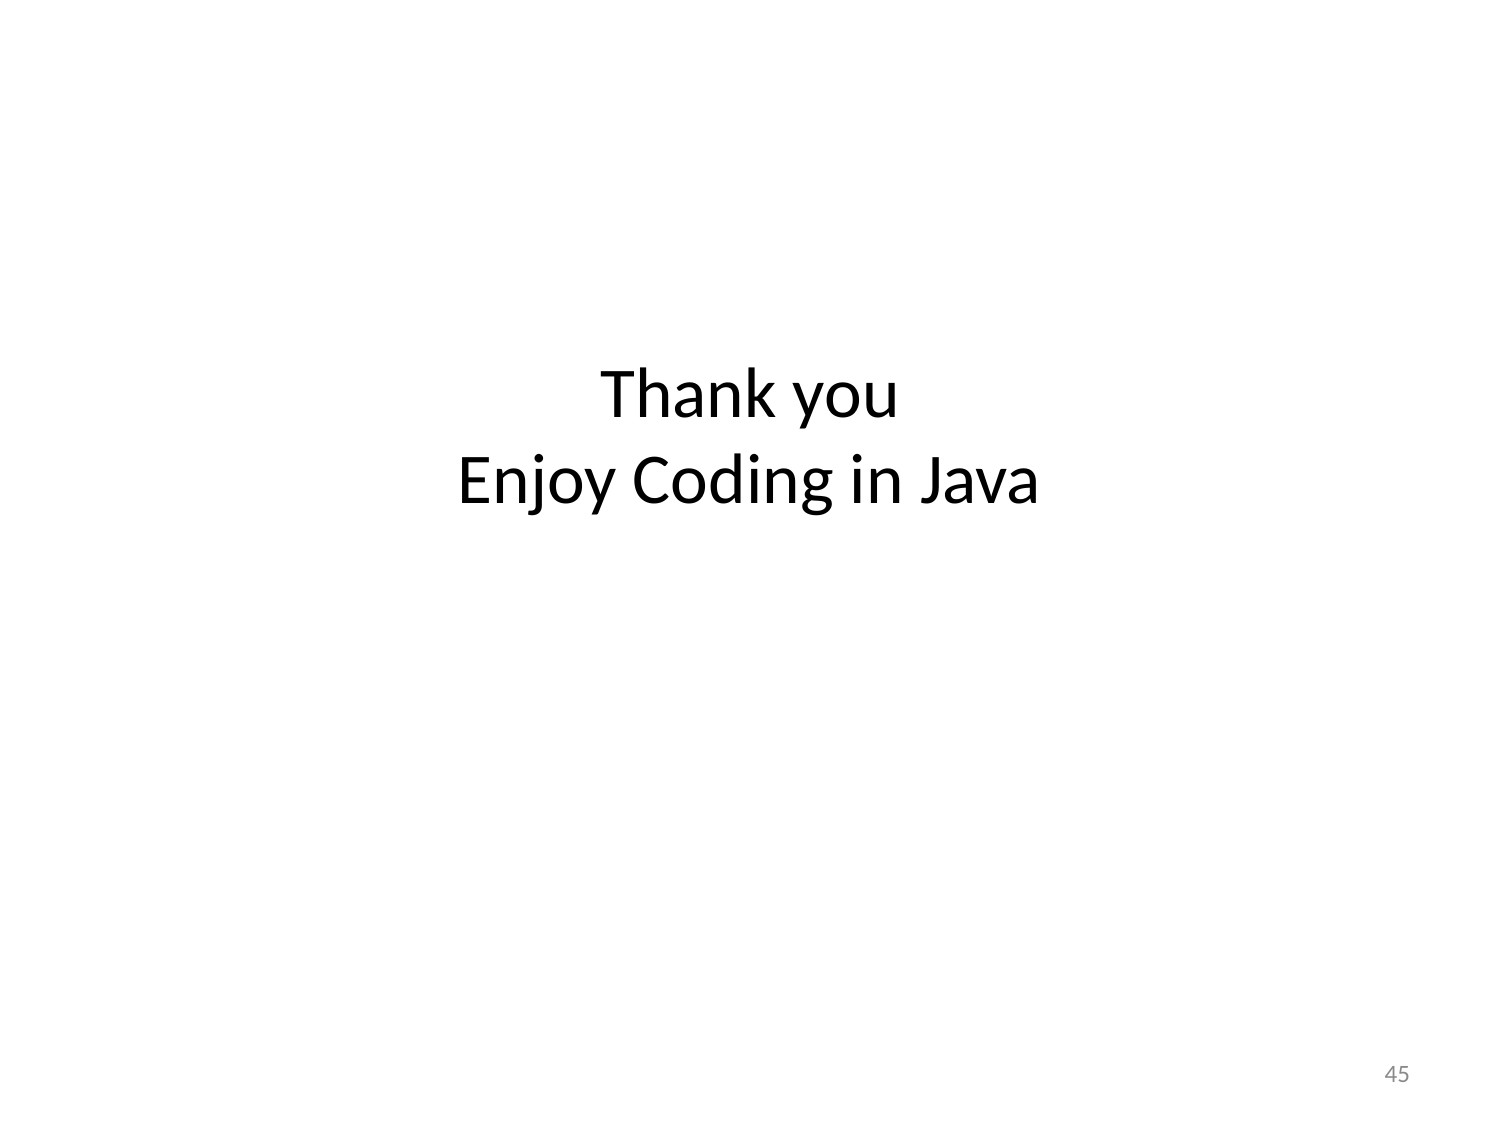

# Thank you Enjoy Coding in Java
45